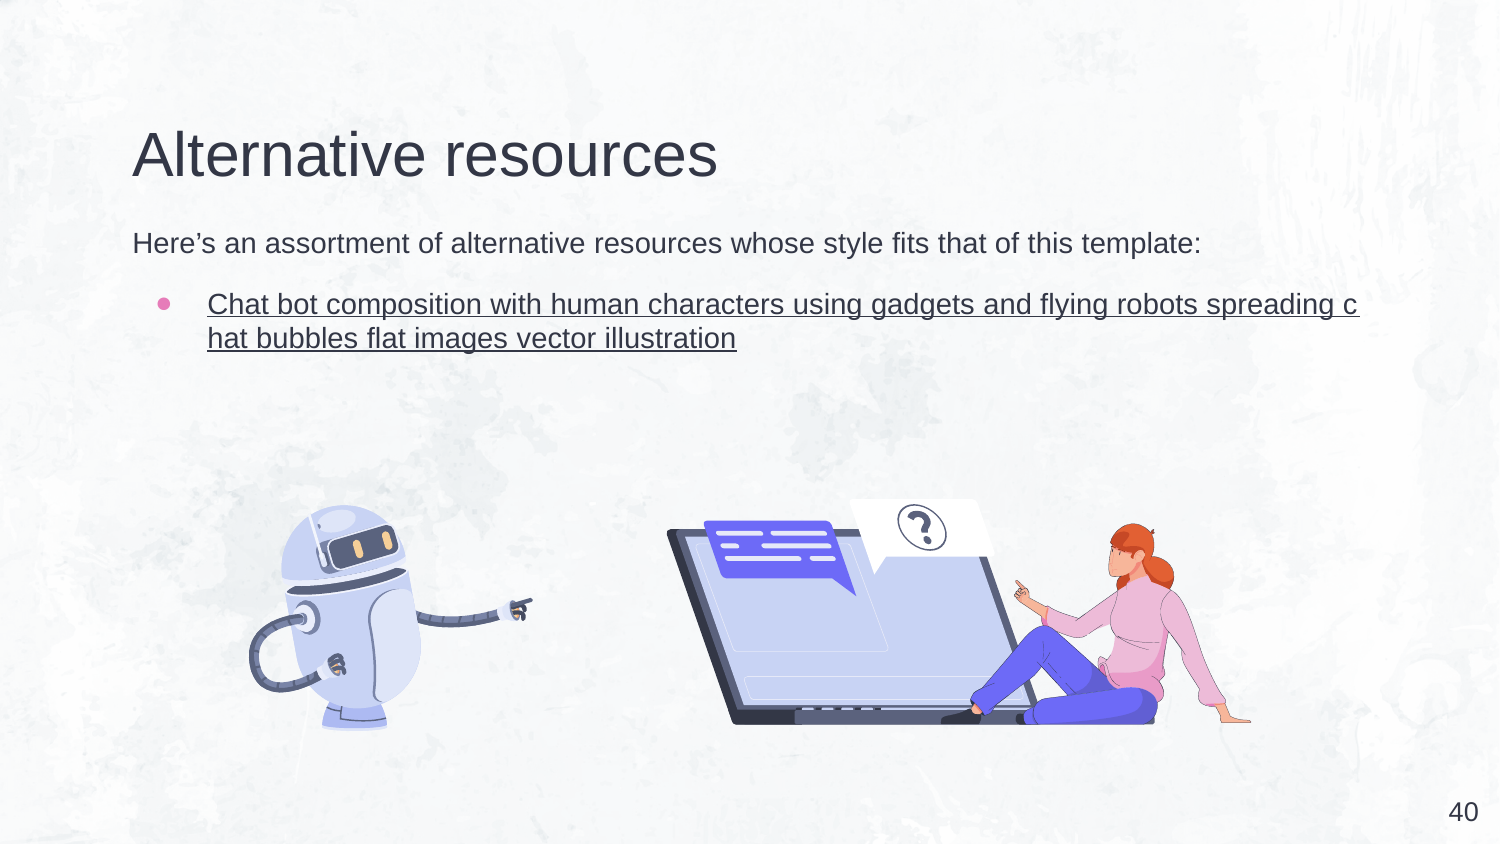

# Alternative resources
Here’s an assortment of alternative resources whose style fits that of this template:
Chat bot composition with human characters using gadgets and flying robots spreading chat bubbles flat images vector illustration

40